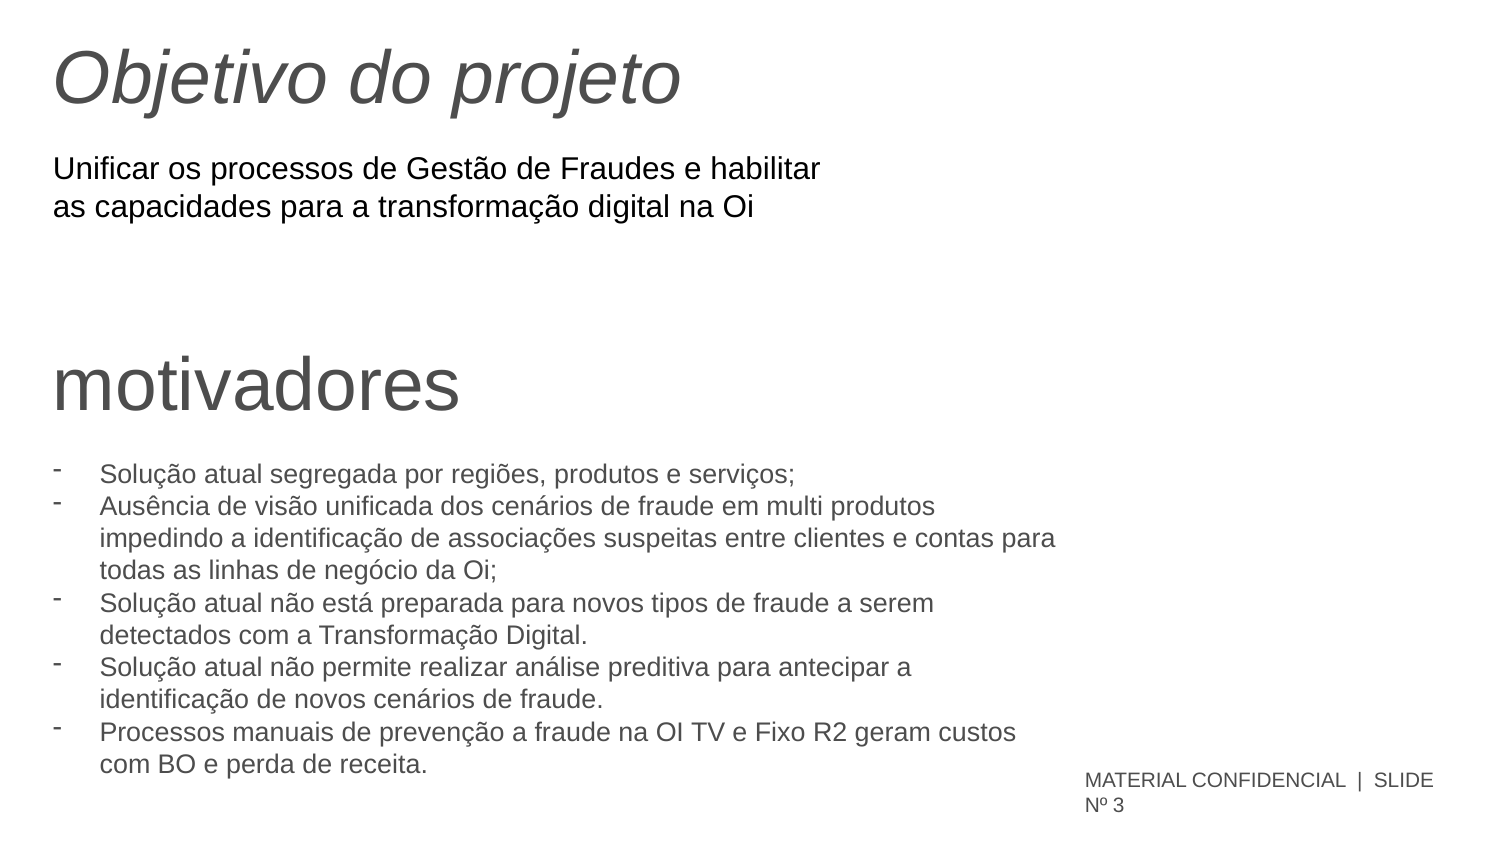

# Objetivo do projeto
Unificar os processos de Gestão de Fraudes e habilitar as capacidades para a transformação digital na Oi

motivadores
Solução atual segregada por regiões, produtos e serviços;
Ausência de visão unificada dos cenários de fraude em multi produtos impedindo a identificação de associações suspeitas entre clientes e contas para todas as linhas de negócio da Oi;
Solução atual não está preparada para novos tipos de fraude a serem detectados com a Transformação Digital.
Solução atual não permite realizar análise preditiva para antecipar a identificação de novos cenários de fraude.
Processos manuais de prevenção a fraude na OI TV e Fixo R2 geram custos com BO e perda de receita.

MATERIAL CONFIDENCIAL  |  SLIDE Nº 3